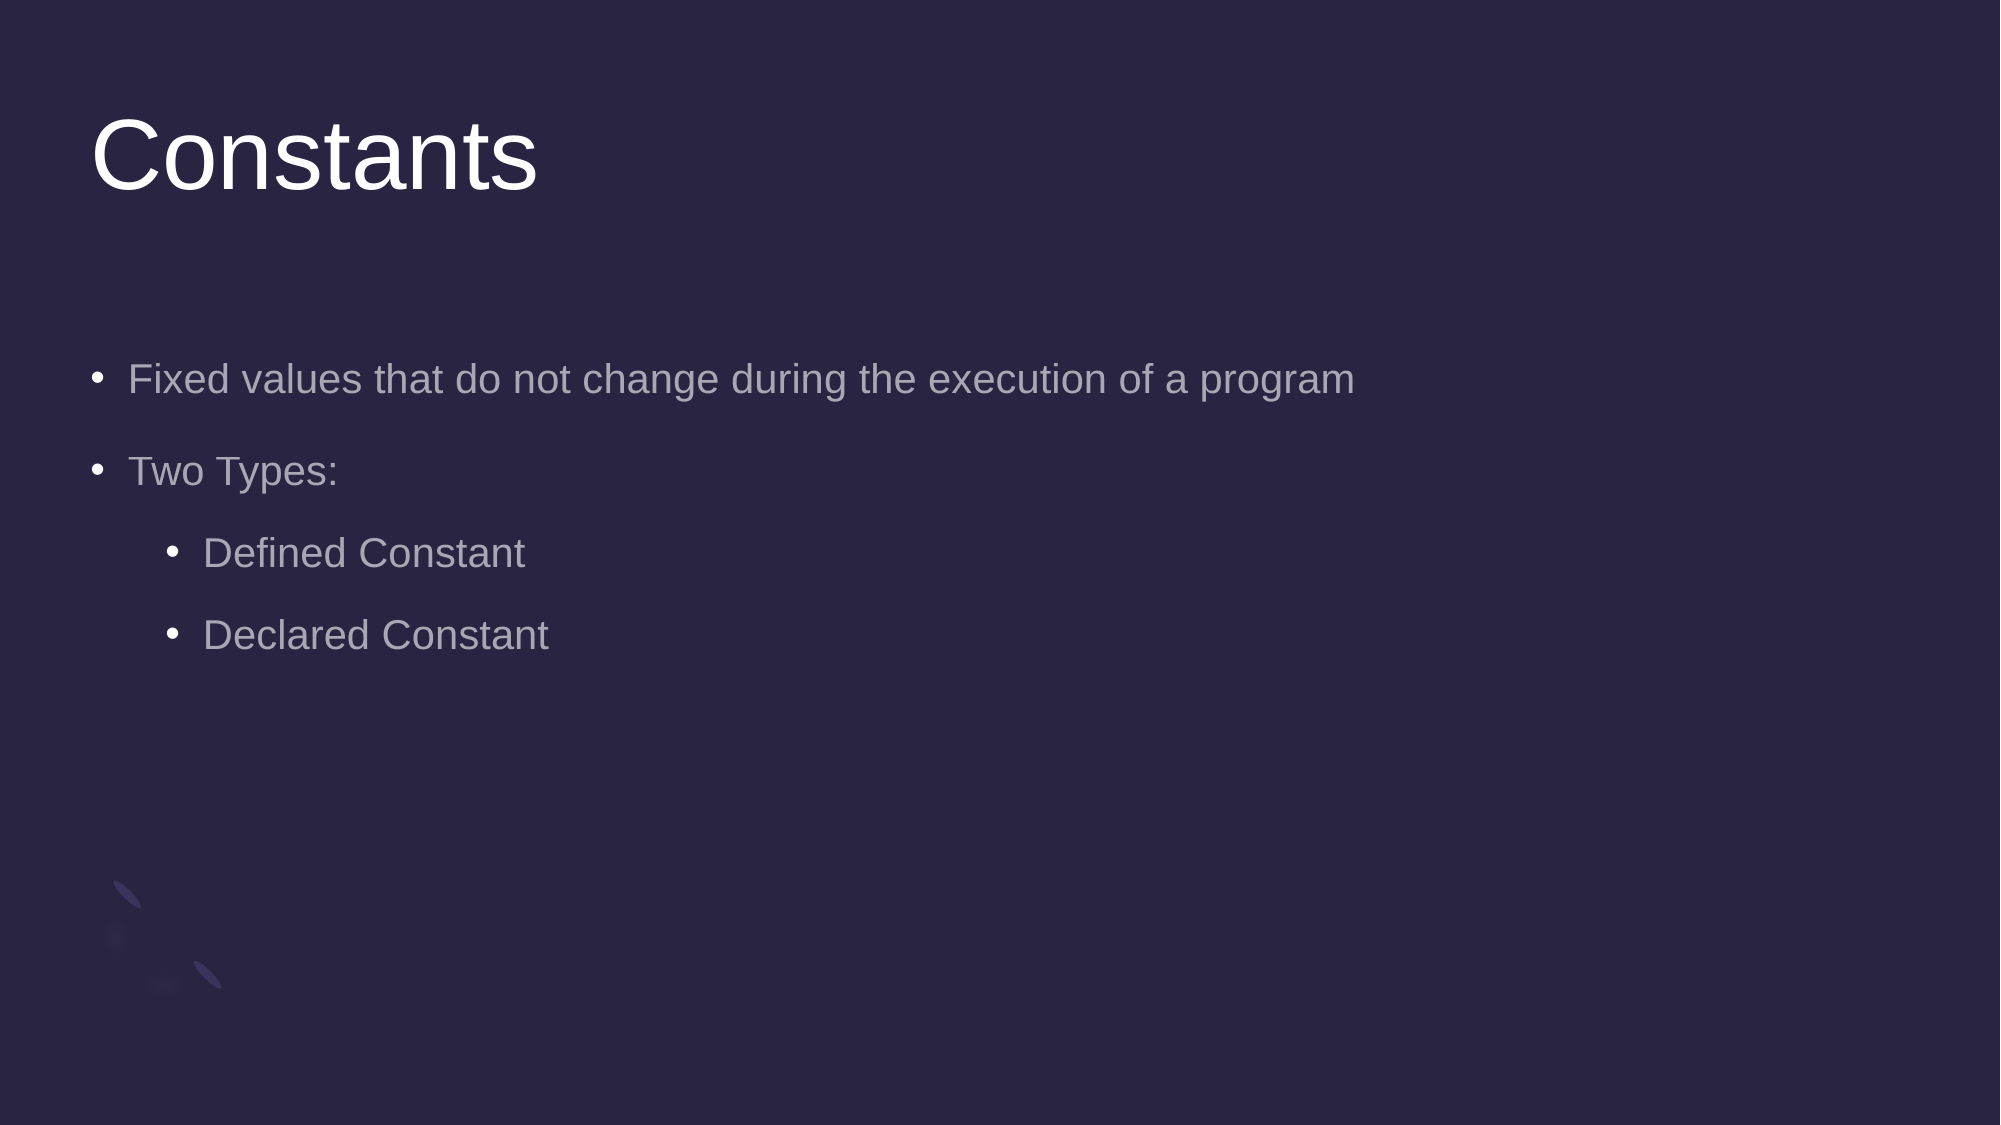

# Constants
Fixed values that do not change during the execution of a program
Two Types:
Defined Constant
Declared Constant